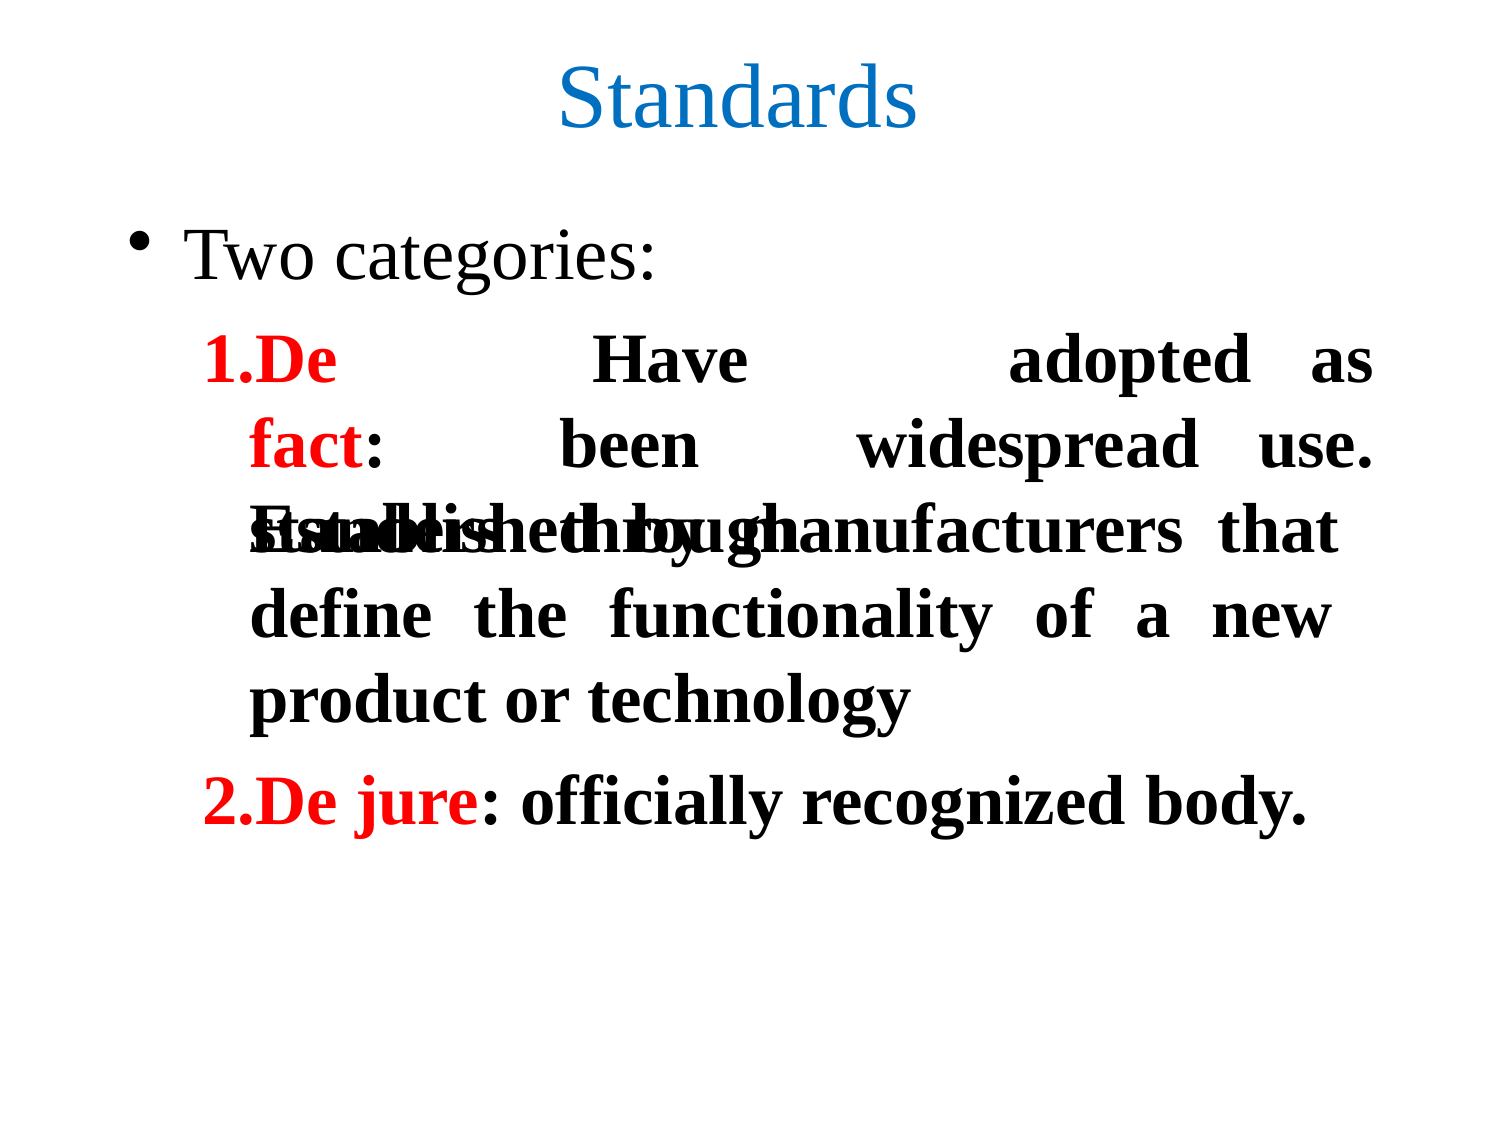

# Standards
Two categories:
1.De	fact:  standers
Have	been  through
adopted	as
use.
widespread
Established by manufacturers that  define the functionality of a new  product or technology
2.De jure: officially recognized body.